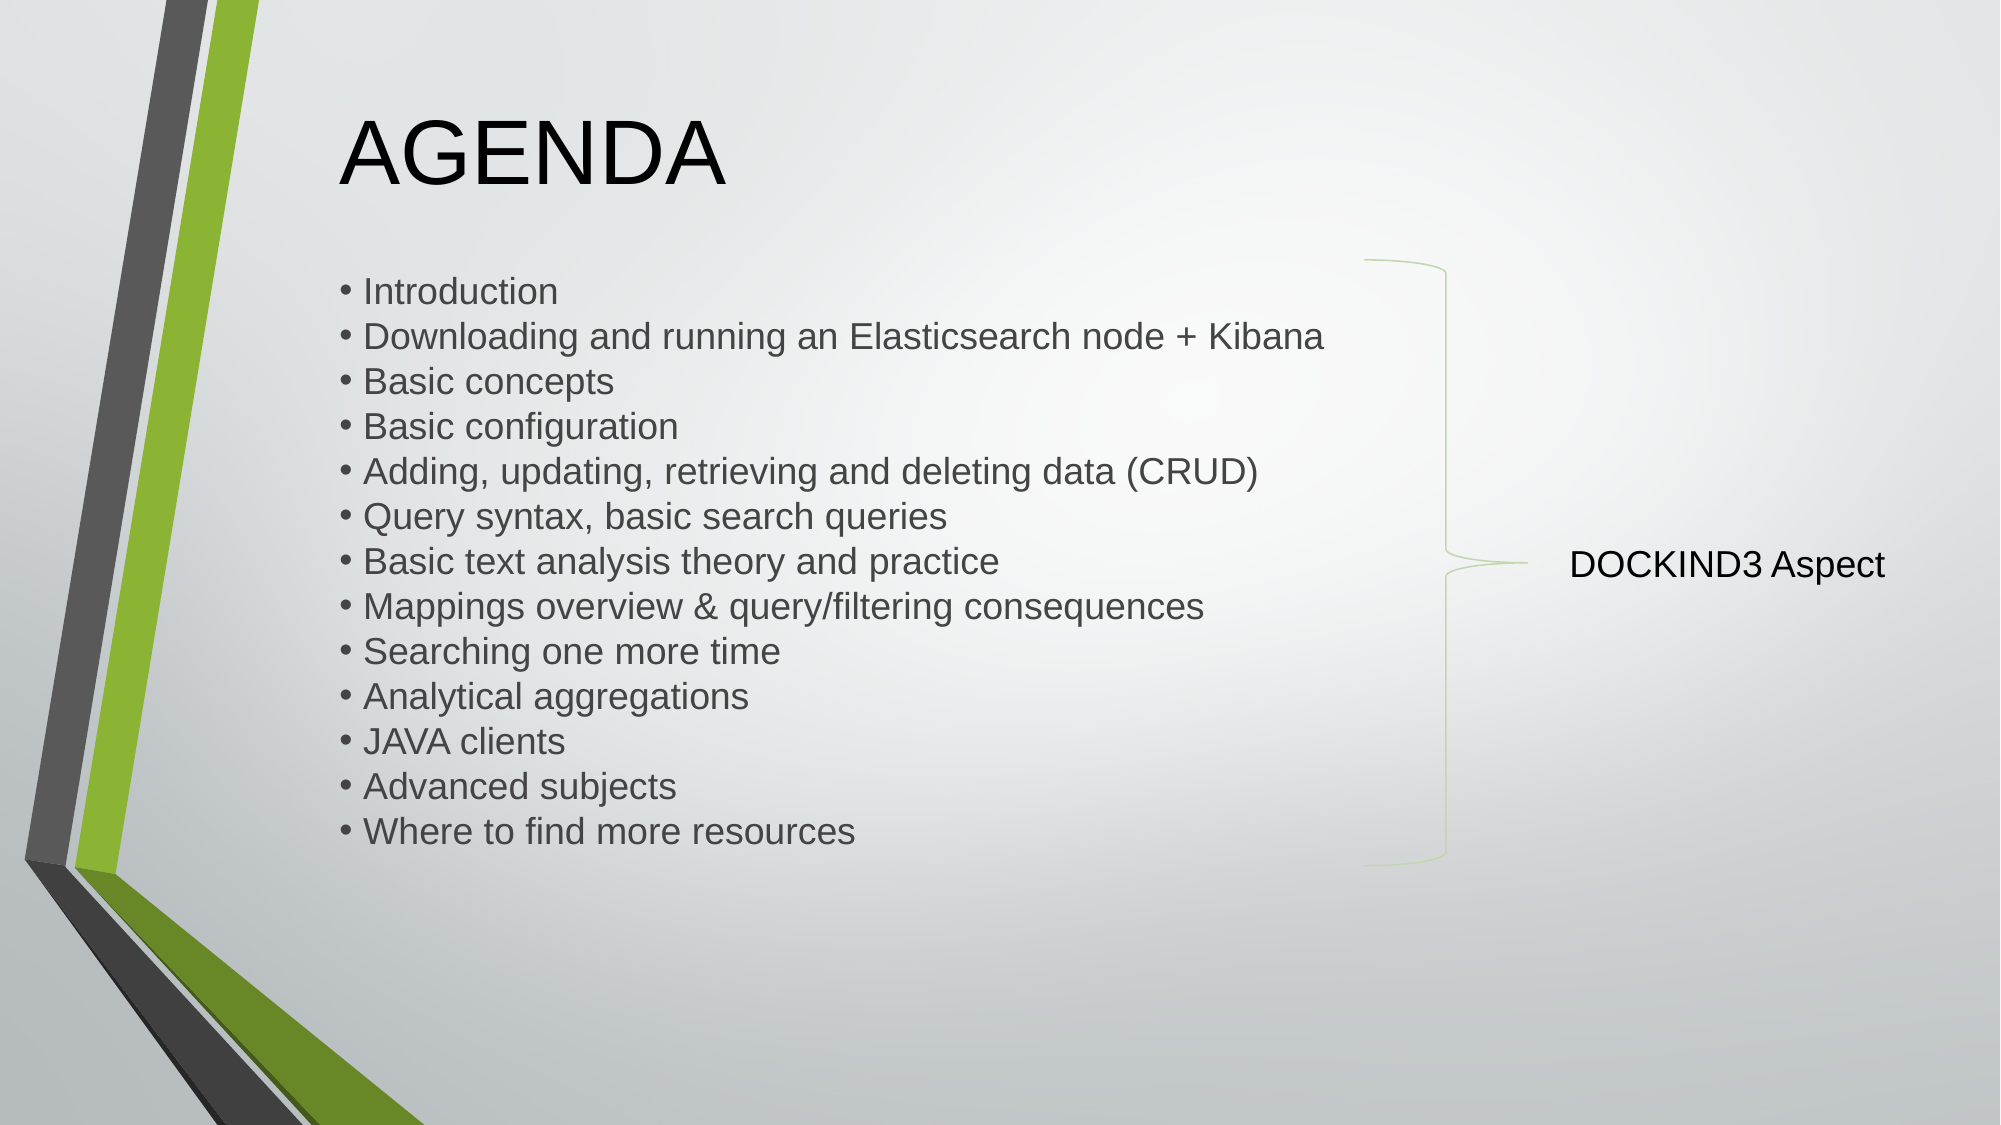

AGENDA

 Introduction
 Downloading and running an Elasticsearch node + Kibana
 Basic concepts
 Basic configuration
 Adding, updating, retrieving and deleting data (CRUD)
 Query syntax, basic search queries
 Basic text analysis theory and practice
 Mappings overview & query/filtering consequences
 Searching one more time
 Analytical aggregations
 JAVA clients
 Advanced subjects
 Where to find more resources
DOCKIND3 Aspect